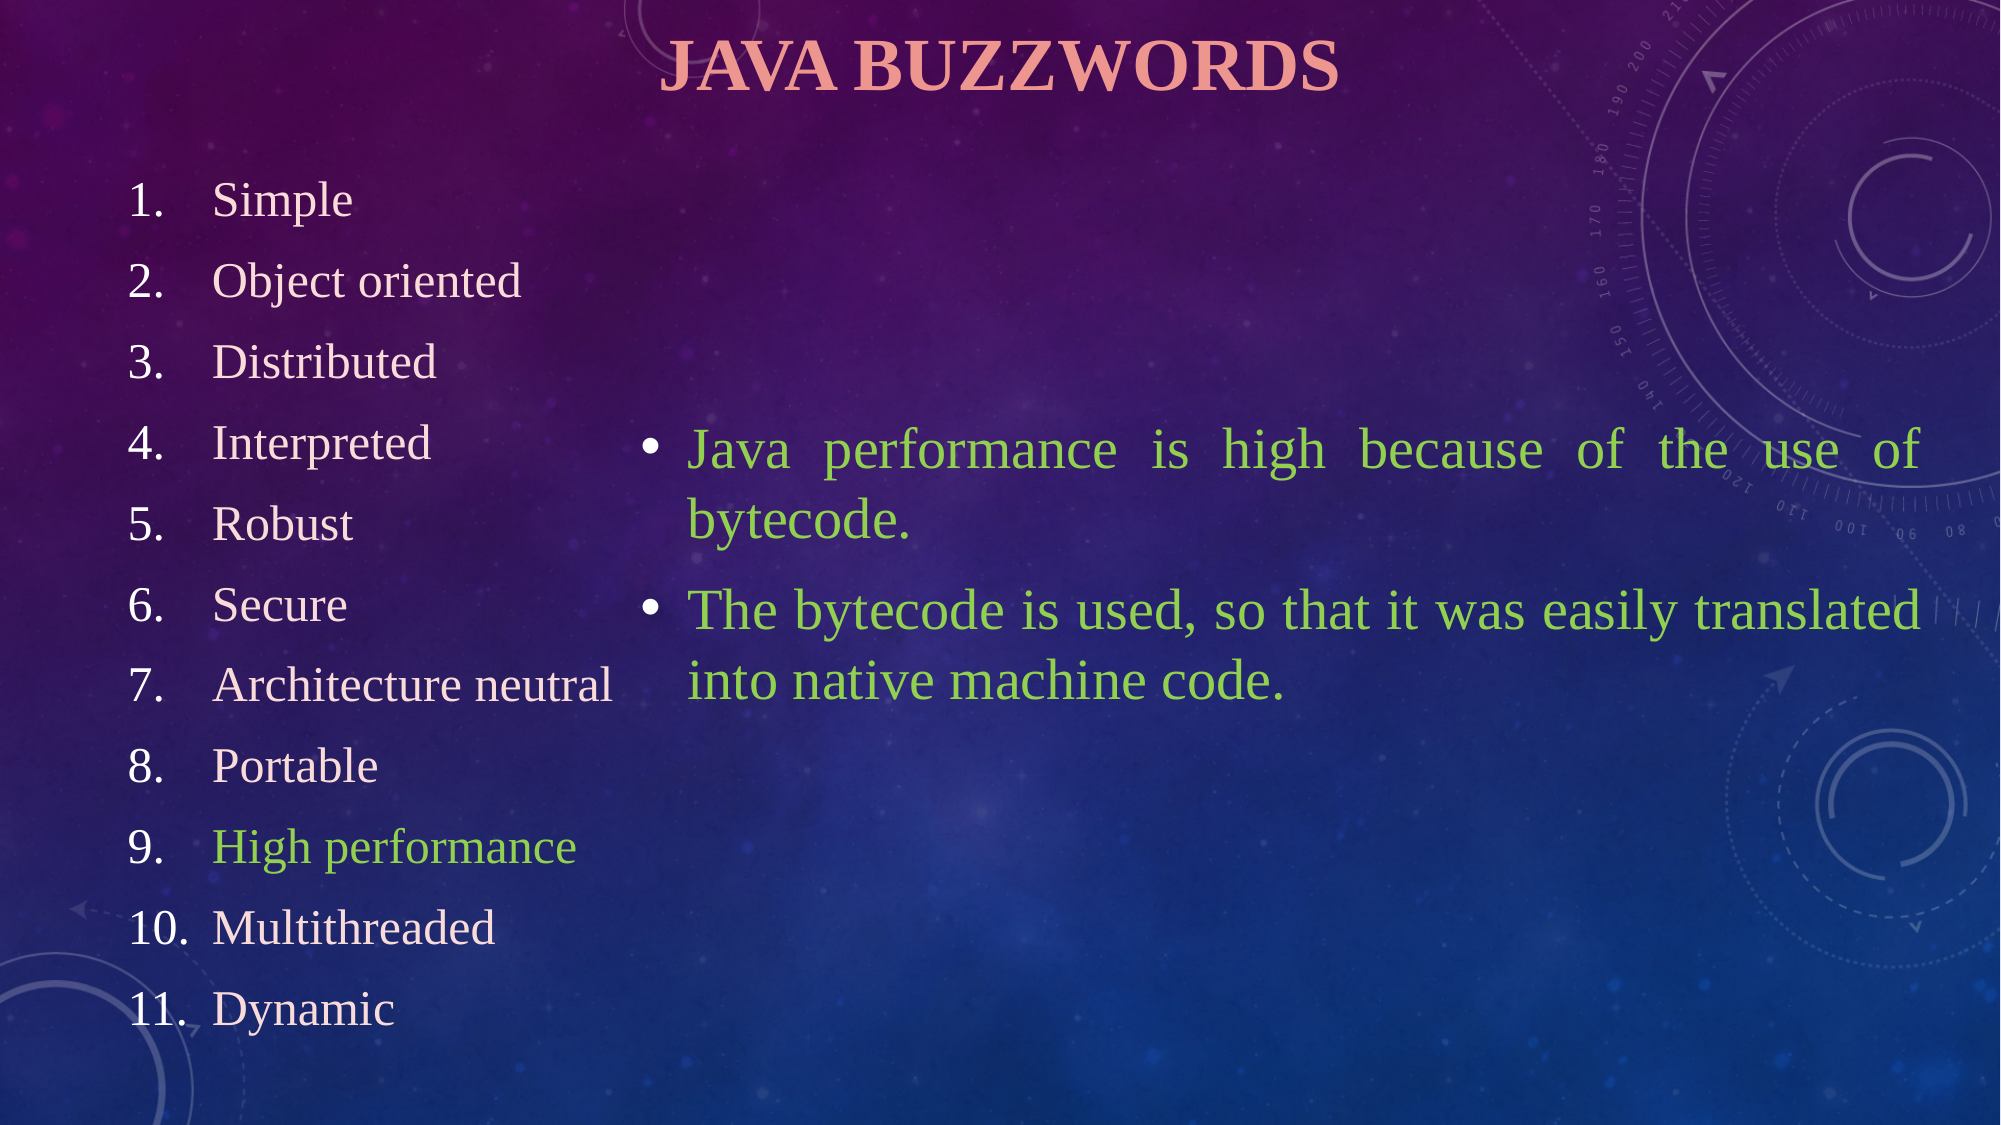

# JAVA BUZZWORDS
Simple
Object oriented
Distributed
Interpreted
Robust
Secure
Architecture neutral
Portable
High performance
Multithreaded
Dynamic
Java performance is high because of the use of bytecode.
The bytecode is used, so that it was easily translated into native machine code.